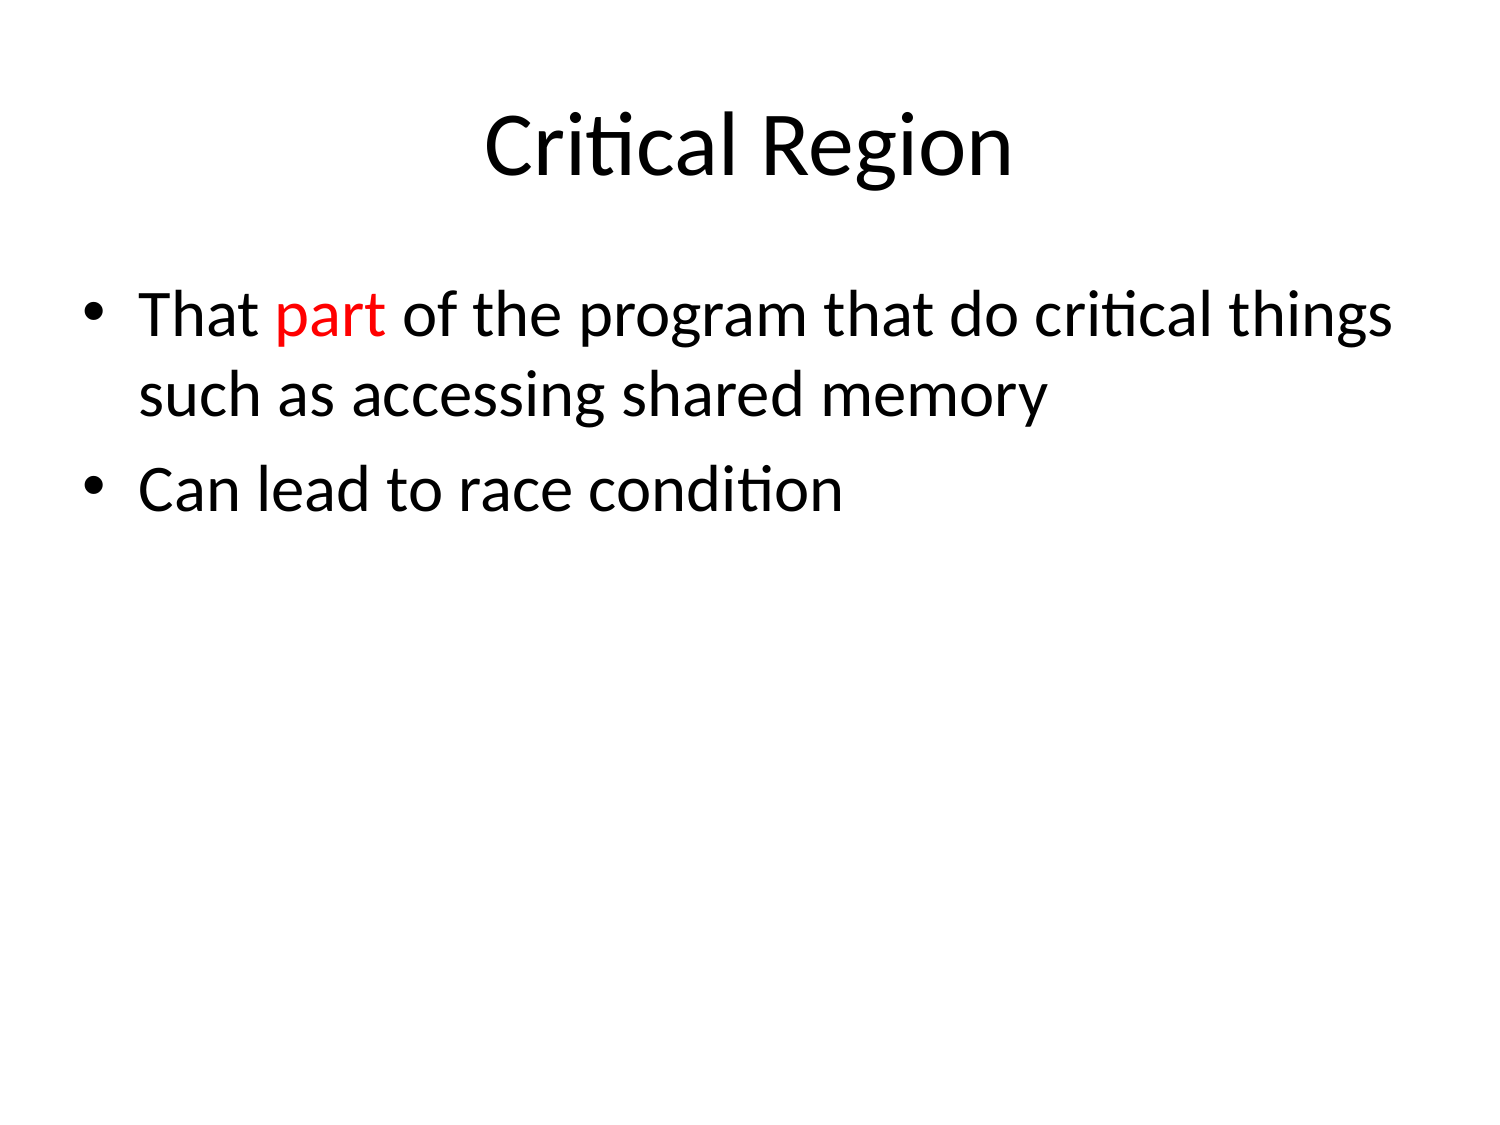

# Critical Region
That part of the program that do critical things such as accessing shared memory
Can lead to race condition